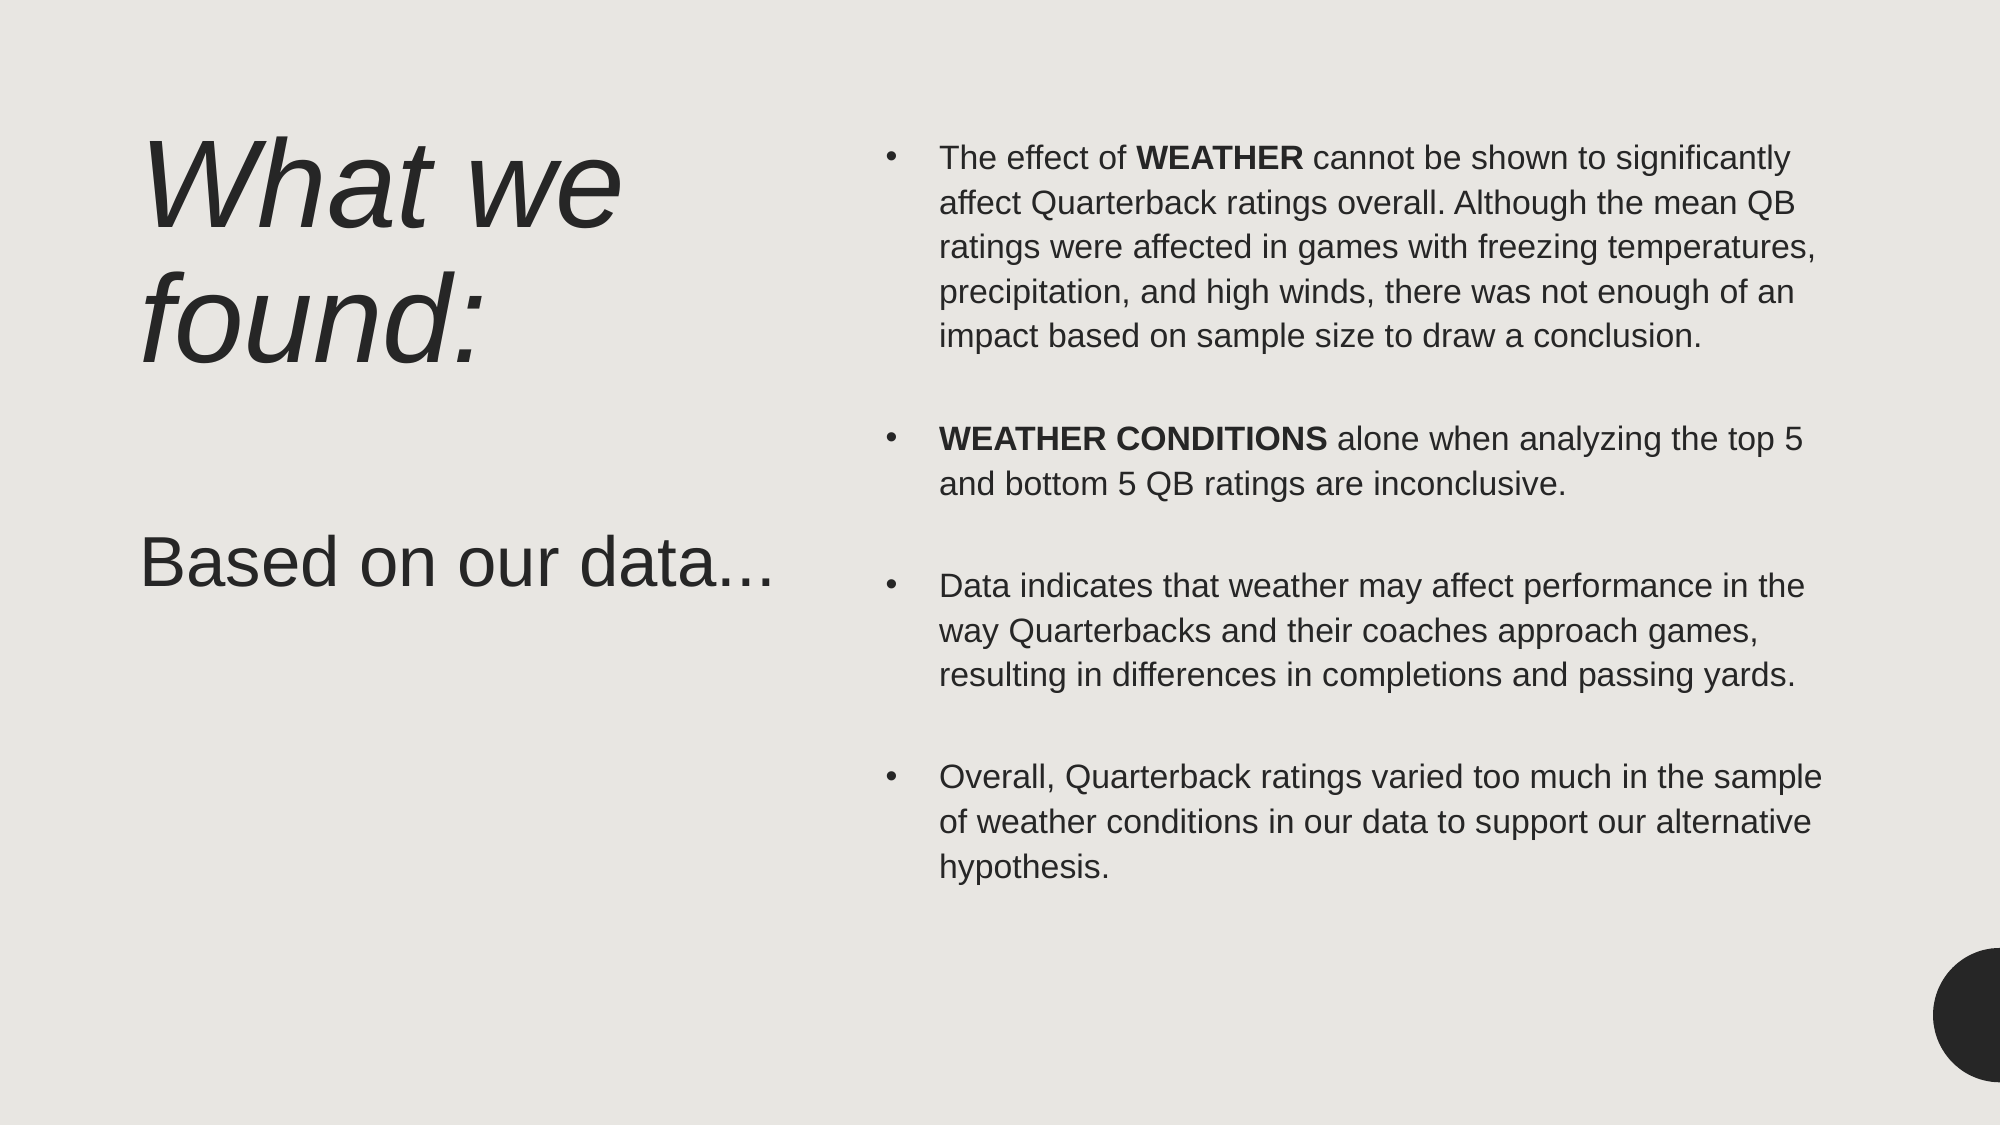

# What we found:

Based on our data...
The effect of WEATHER cannot be shown to significantly affect Quarterback ratings overall. Although the mean QB ratings were affected in games with freezing temperatures, precipitation, and high winds, there was not enough of an impact based on sample size to draw a conclusion.

WEATHER CONDITIONS alone when analyzing the top 5 and bottom 5 QB ratings are inconclusive.

Data indicates that weather may affect performance in the way Quarterbacks and their coaches approach games, resulting in differences in completions and passing yards.

Overall, Quarterback ratings varied too much in the sample of weather conditions in our data to support our alternative hypothesis.